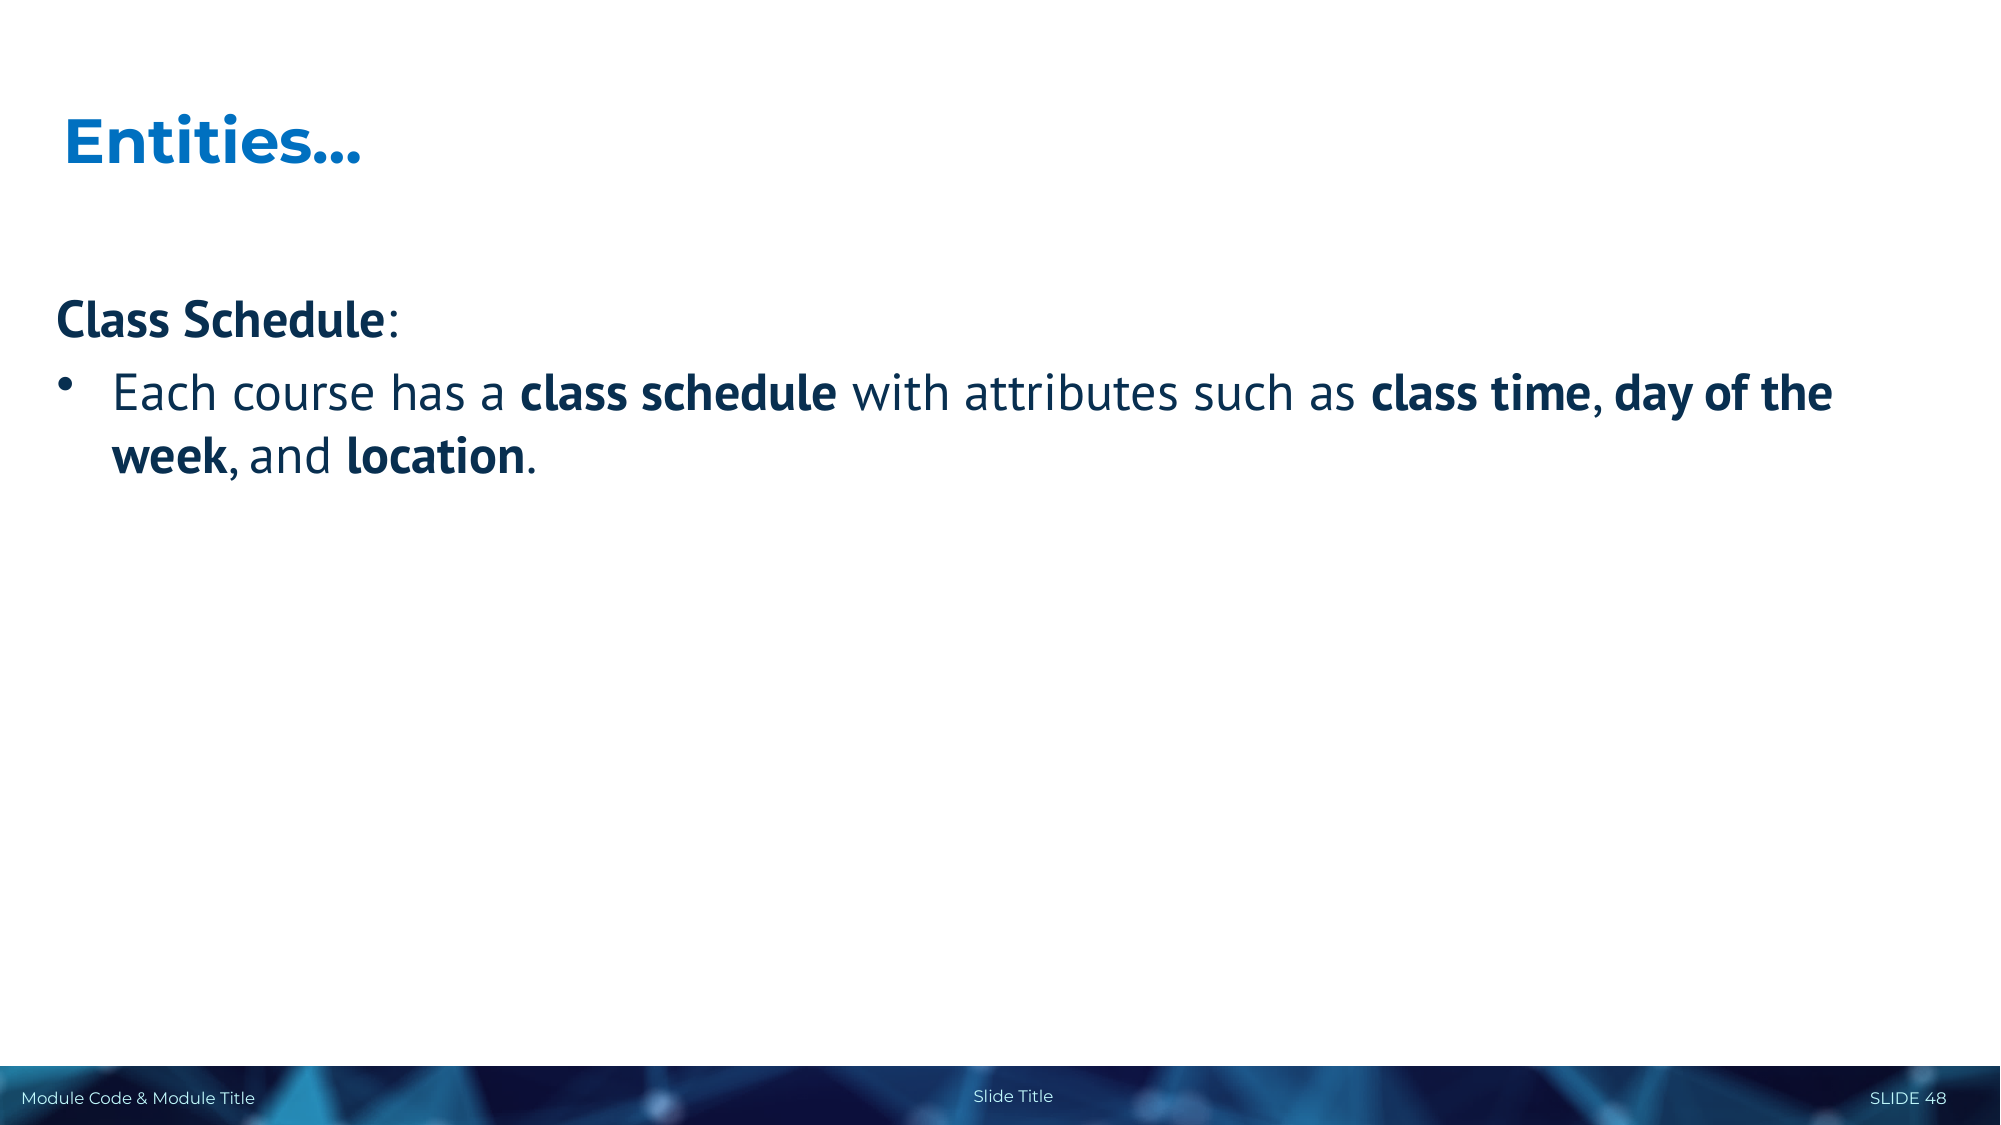

# Entities…
Class Schedule:
Each course has a class schedule with attributes such as class time, day of the week, and location.